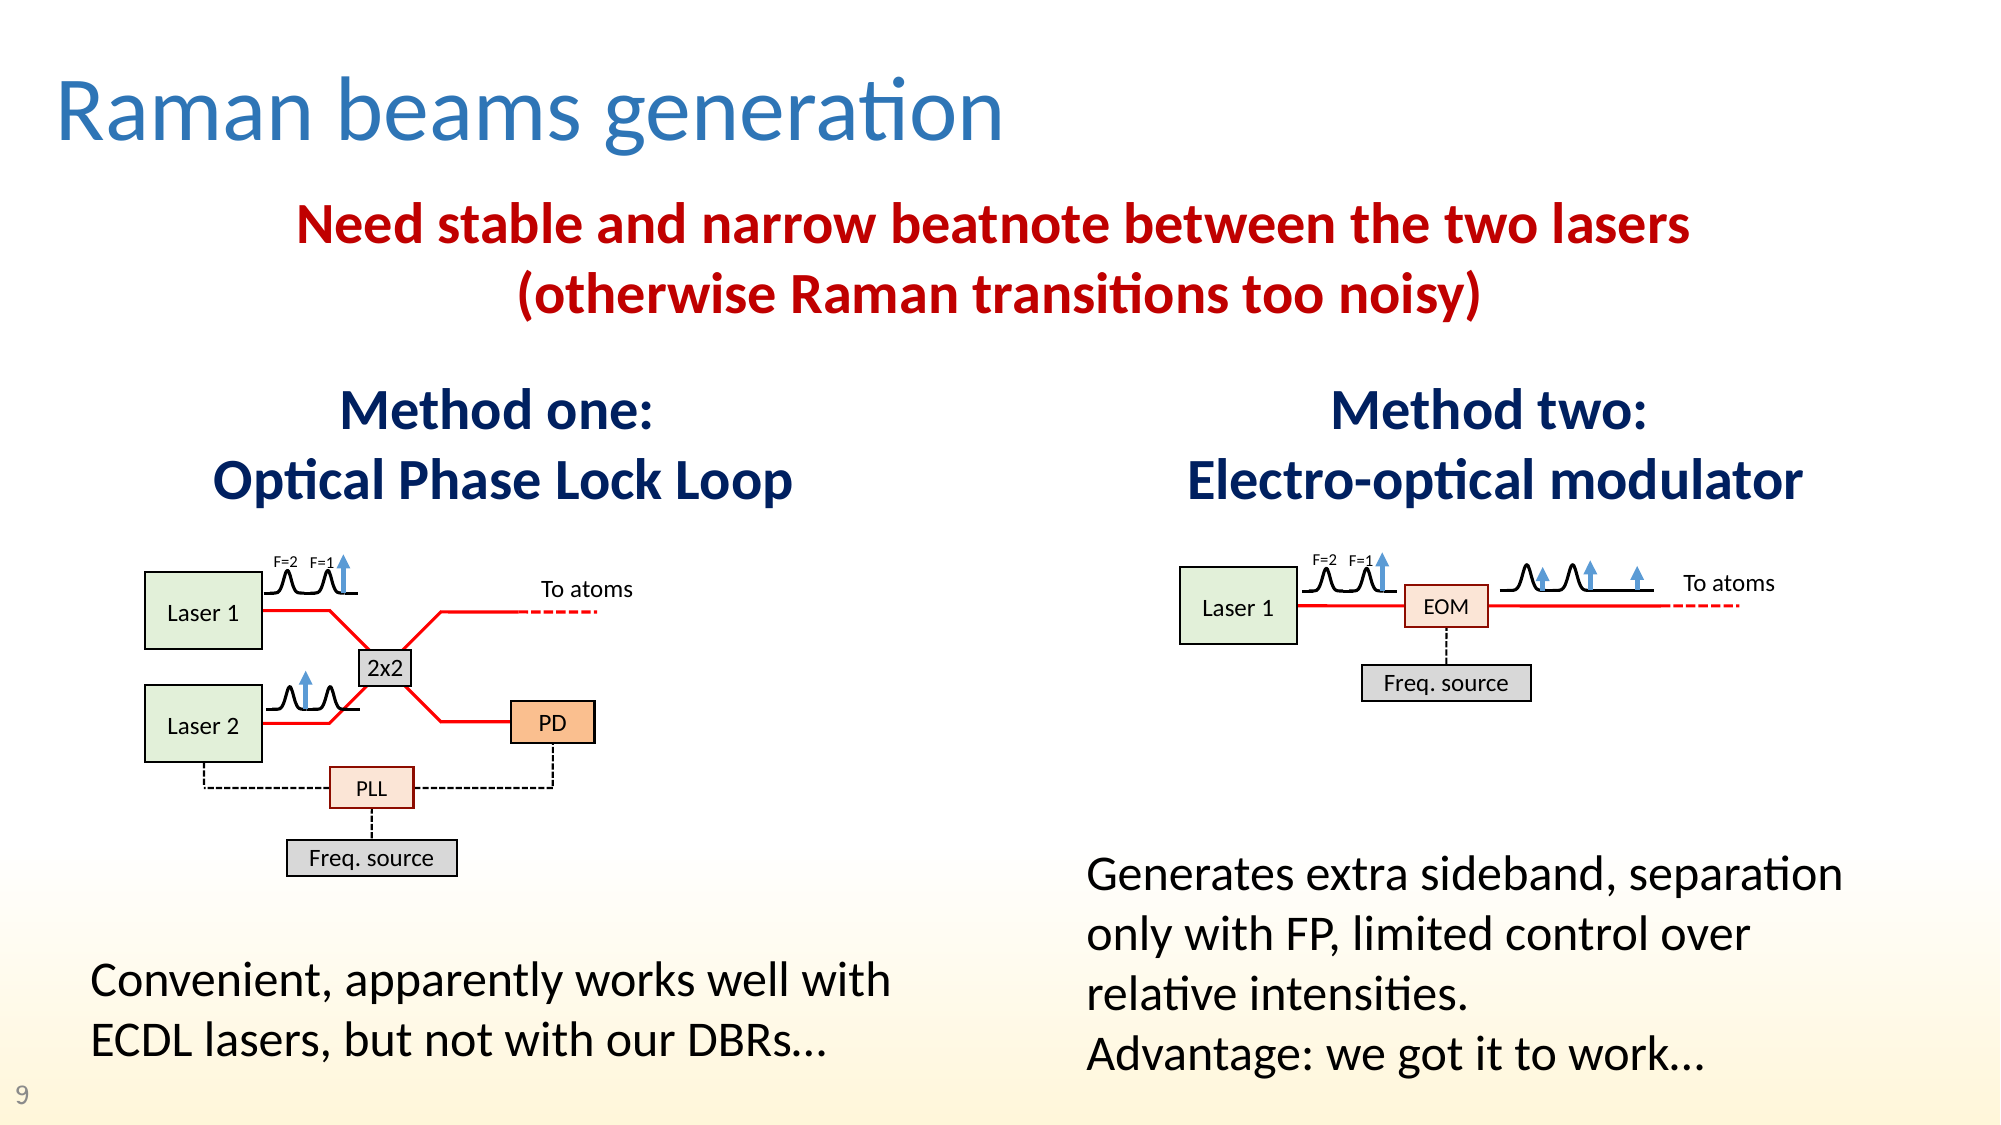

# Raman beams generation
Need stable and narrow beatnote between the two lasers
(otherwise Raman transitions too noisy)
Method one:
Optical Phase Lock Loop
Method two:
Electro-optical modulator
F=2
F=1

To atoms

Laser 1
EOM

Freq. source
F=2
F=1

To atoms
Laser 1

2x2
Laser 2
PD

PLL

Freq. source
Generates extra sideband, separation only with FP, limited control over relative intensities.
Advantage: we got it to work…
Convenient, apparently works well with ECDL lasers, but not with our DBRs…
9